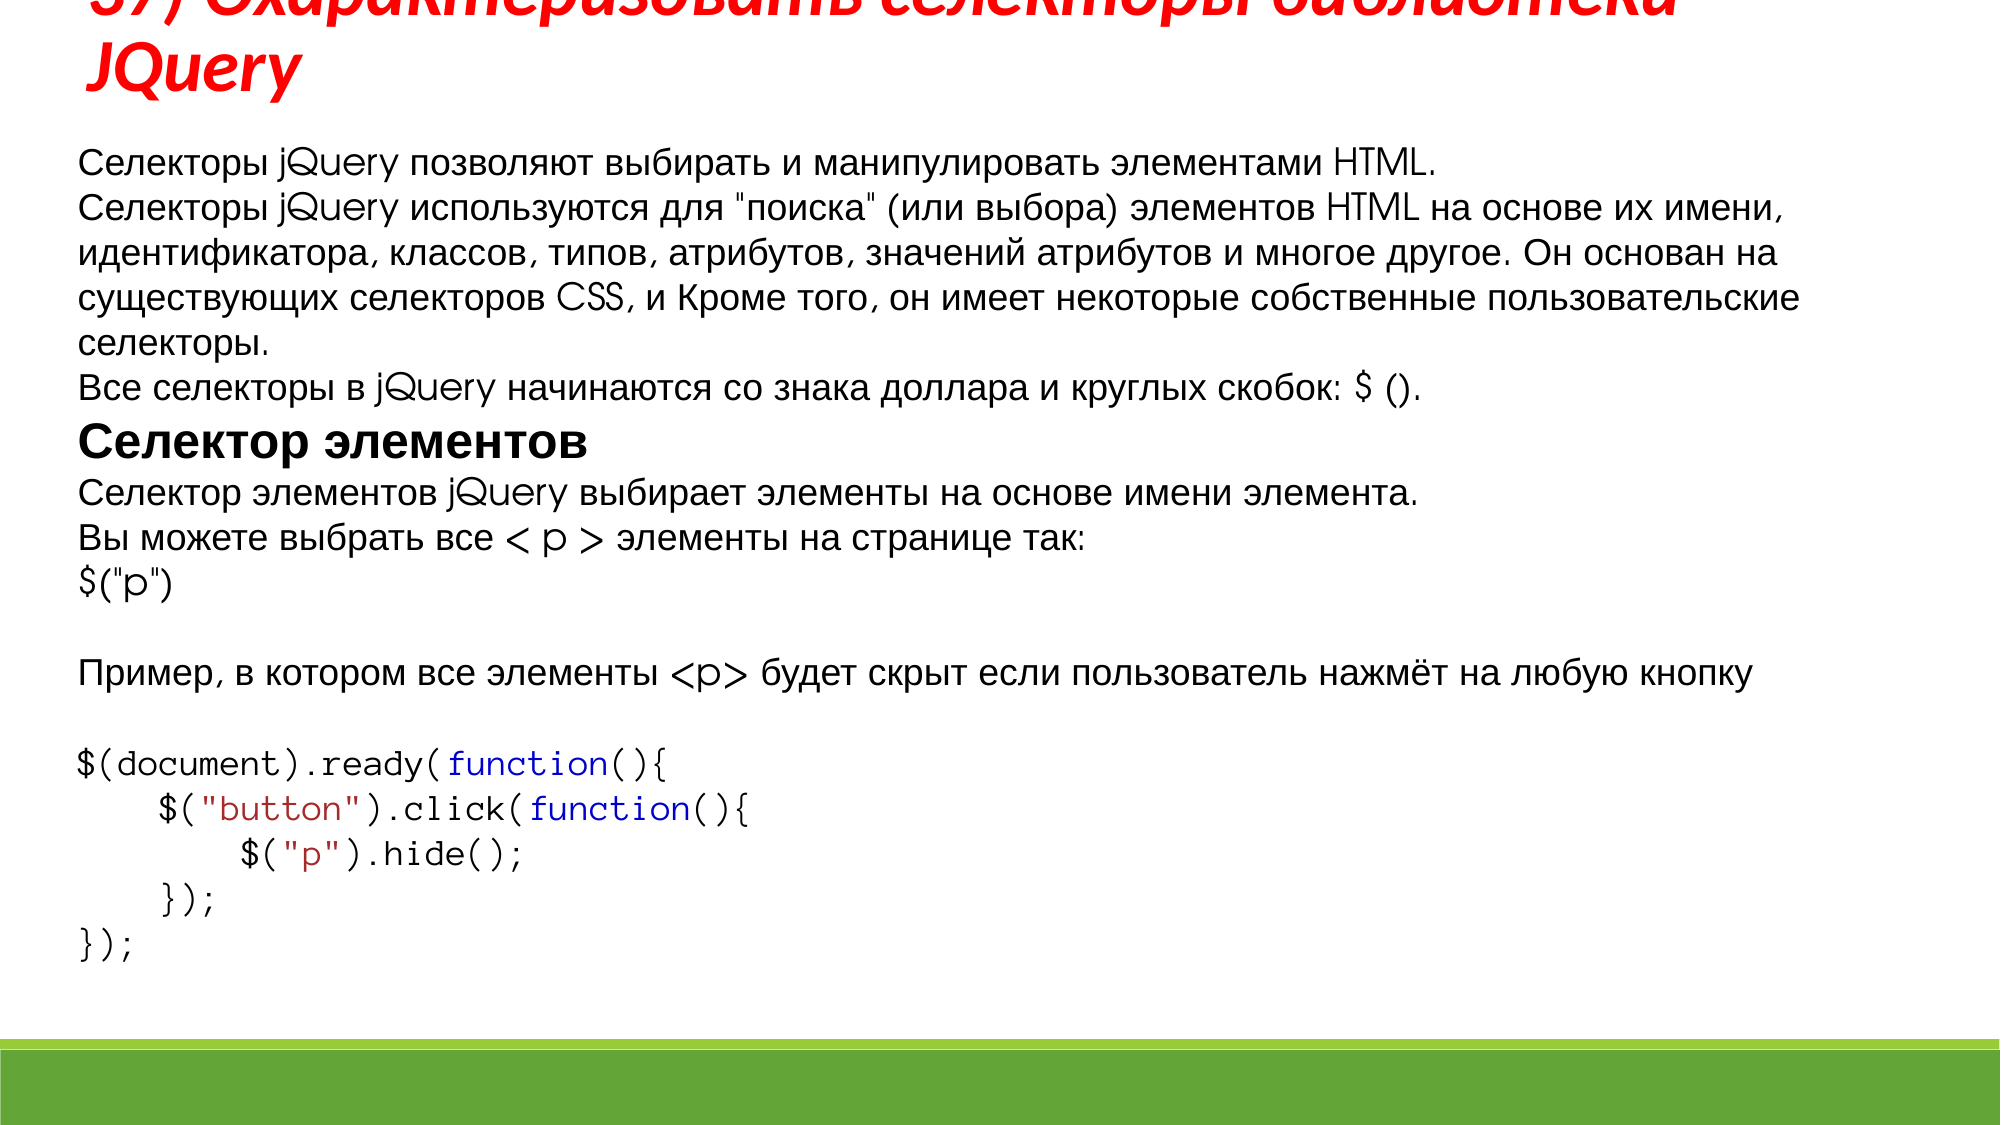

37) Охарактеризовать селекторы библиотеки JQuery
Селекторы jQuery позволяют выбирать и манипулировать элементами HTML.
Селекторы jQuery используются для "поиска" (или выбора) элементов HTML на основе их имени, идентификатора, классов, типов, атрибутов, значений атрибутов и многое другое. Он основан на существующих селекторов CSS, и Кроме того, он имеет некоторые собственные пользовательские селекторы.
Все селекторы в jQuery начинаются со знака доллара и круглых скобок: $ ().
Селектор элементов
Селектор элементов jQuery выбирает элементы на основе имени элемента.
Вы можете выбрать все < p > элементы на странице так:
$("p")

Пример, в котором все элементы <p> будет скрыт если пользователь нажмёт на любую кнопку

$(document).ready(function(){
    $("button").click(function(){
        $("p").hide();
    });
});